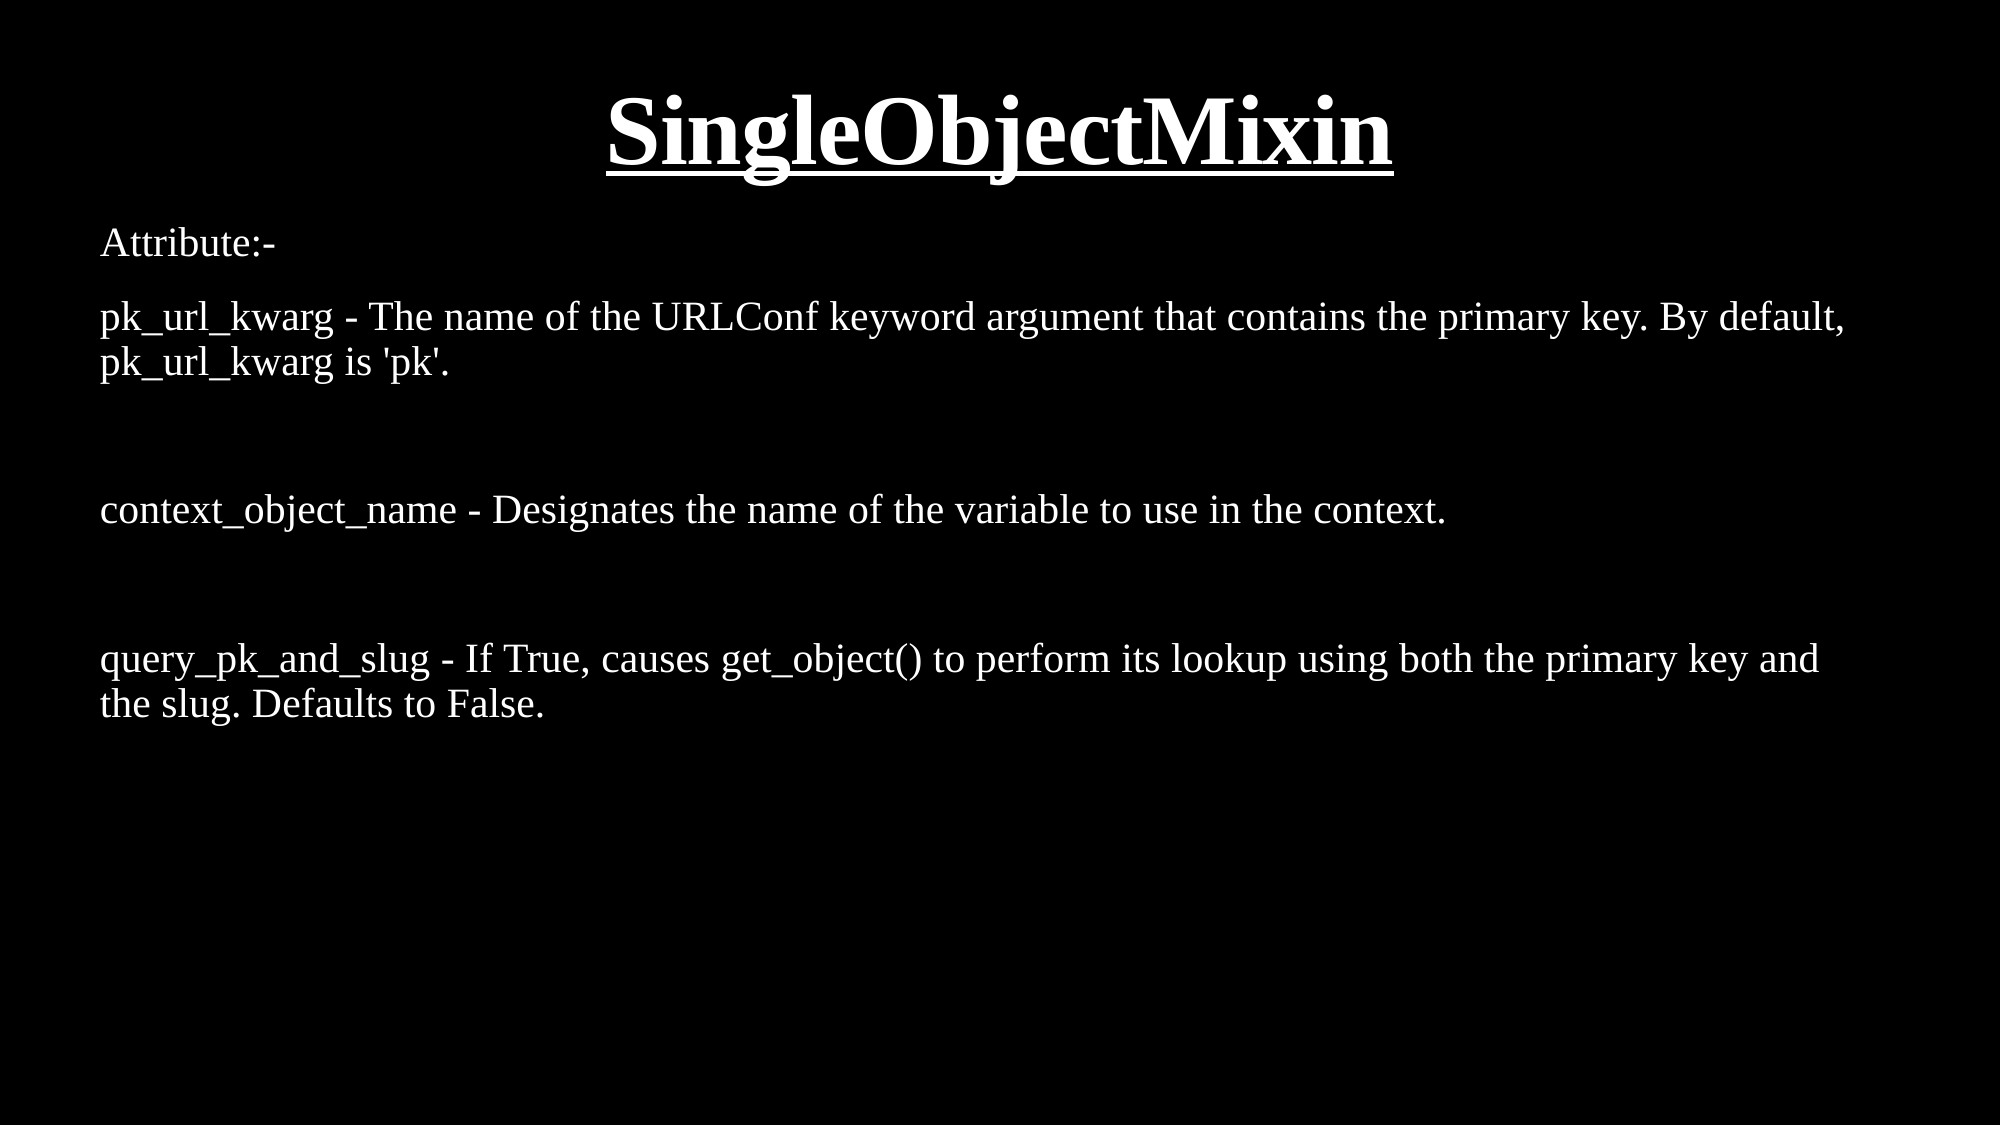

# SingleObjectMixin
Attribute:-
pk_url_kwarg - The name of the URLConf keyword argument that contains the primary key. By default, pk_url_kwarg is 'pk'.

context_object_name - Designates the name of the variable to use in the context.

query_pk_and_slug - If True, causes get_object() to perform its lookup using both the primary key and the slug. Defaults to False.